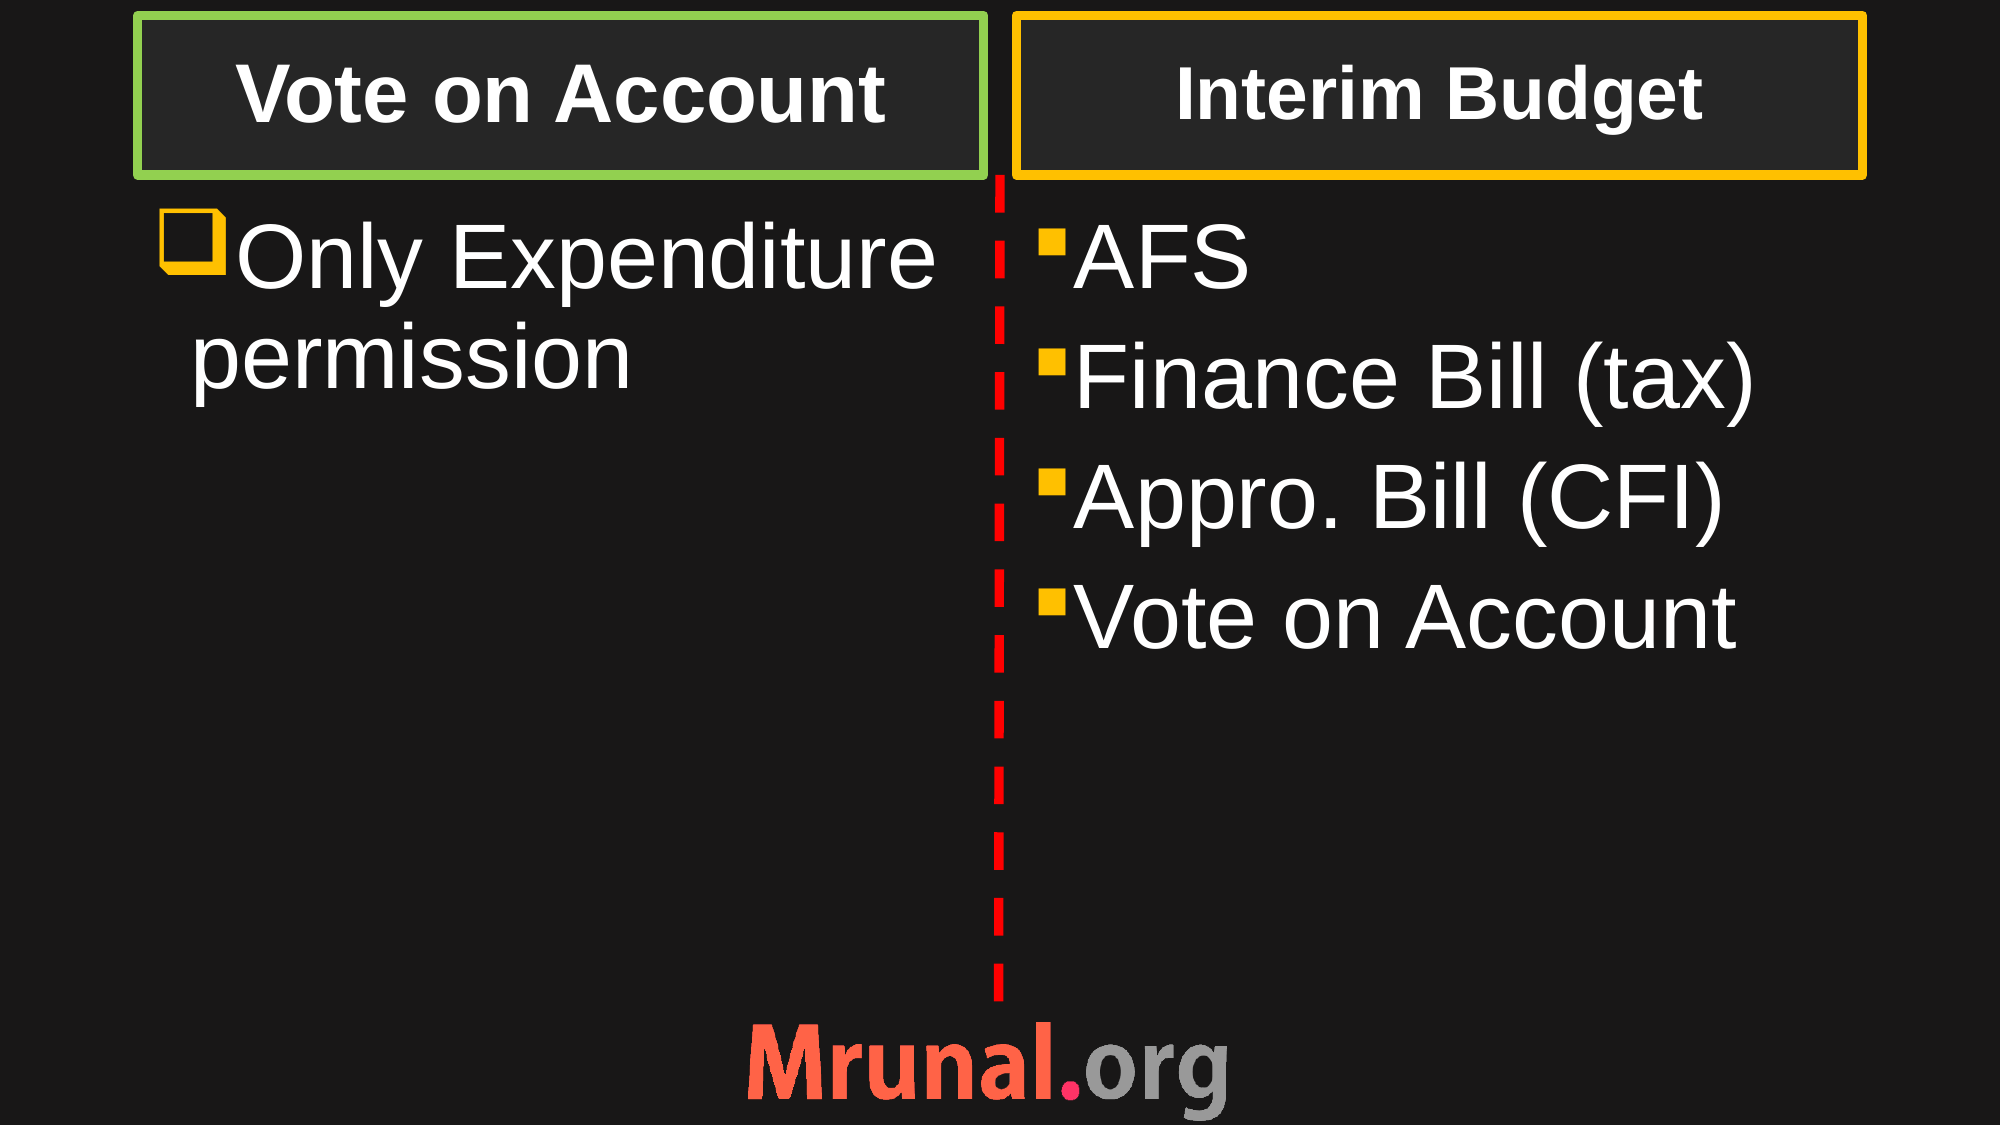

Vote on Account
Interim Budget
Only Expenditure permission
AFS
Finance Bill (tax)
Appro. Bill (CFI)
Vote on Account